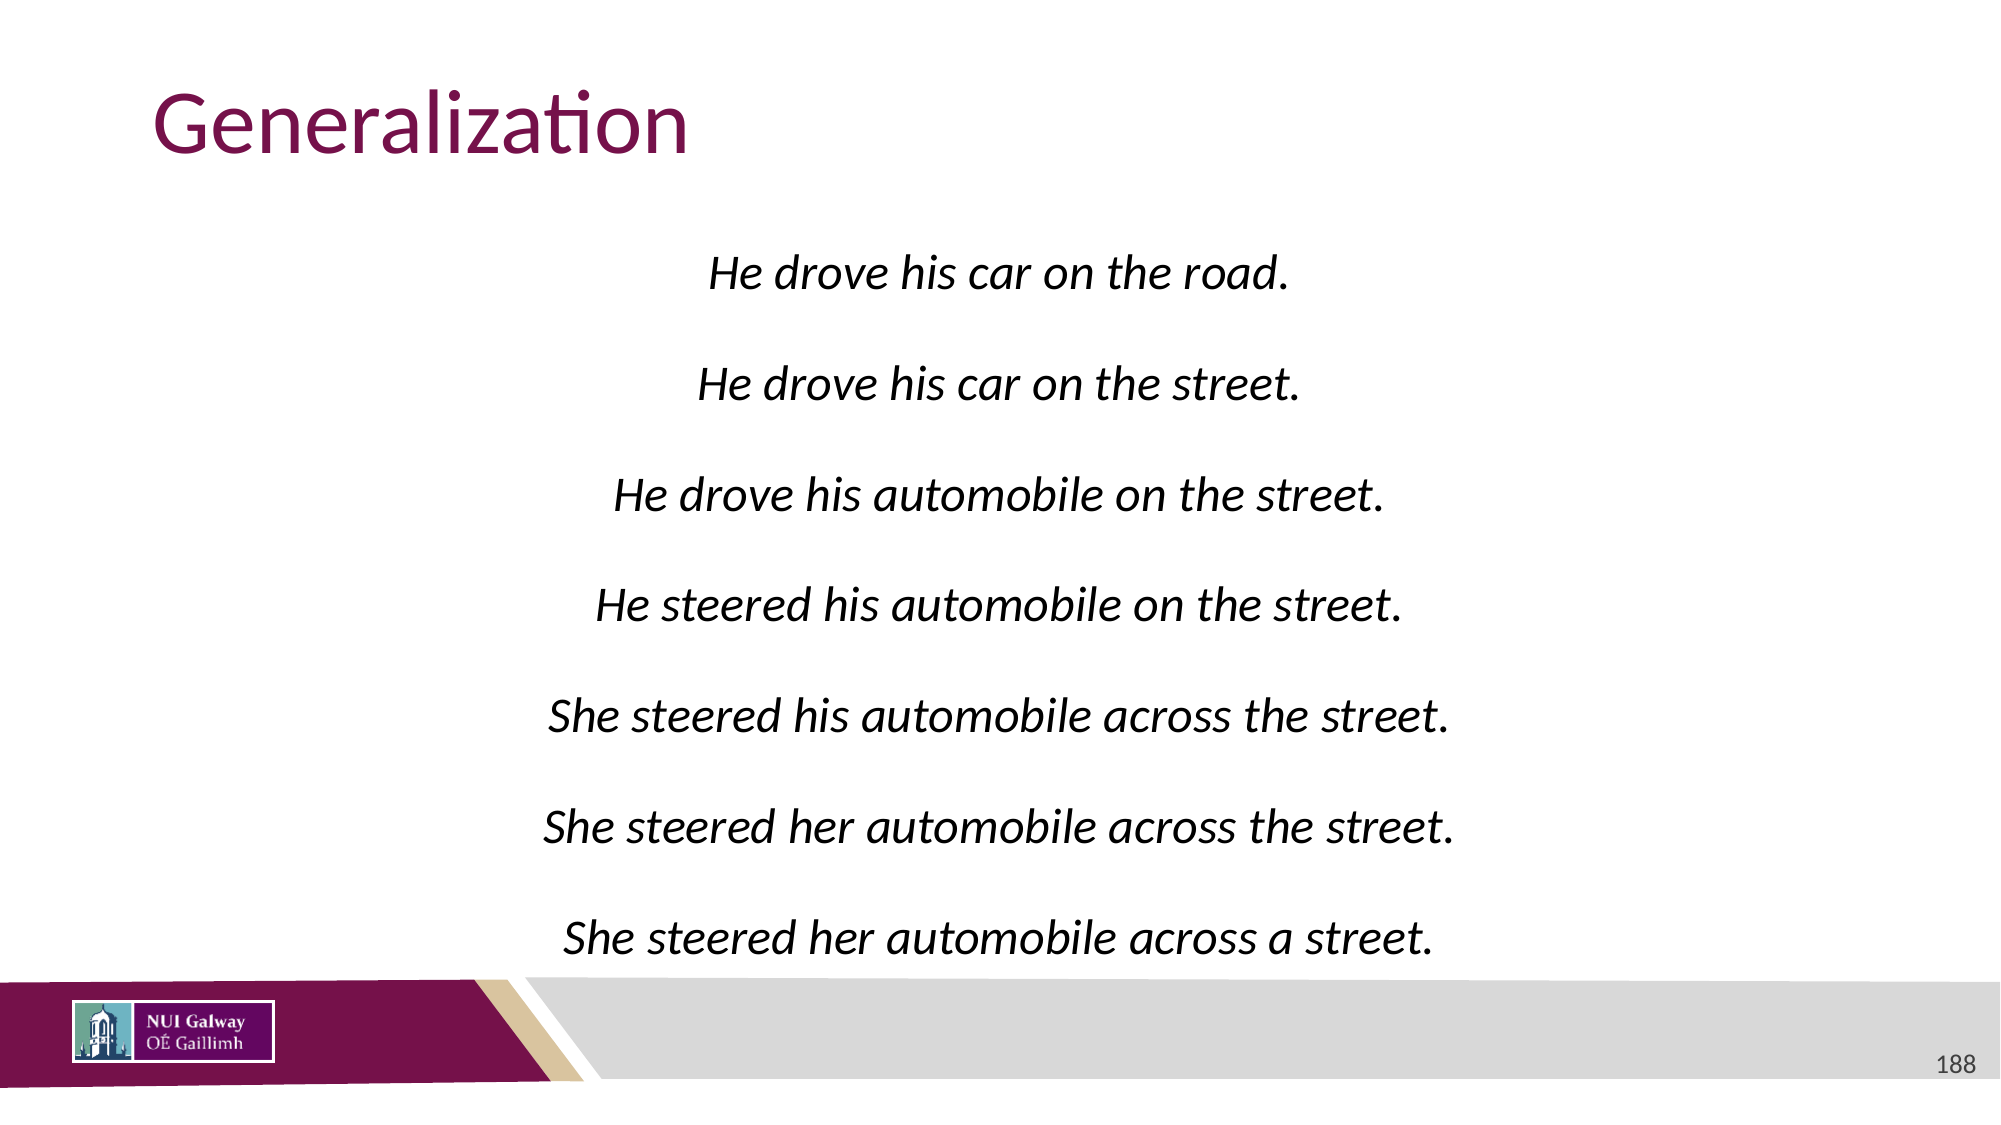

# Generalization
He drove his car on the road.
He drove his car on the street.
He drove his automobile on the street.
He steered his automobile on the street.
She steered his automobile across the street.
She steered her automobile across the street.
She steered her automobile across a street.

188